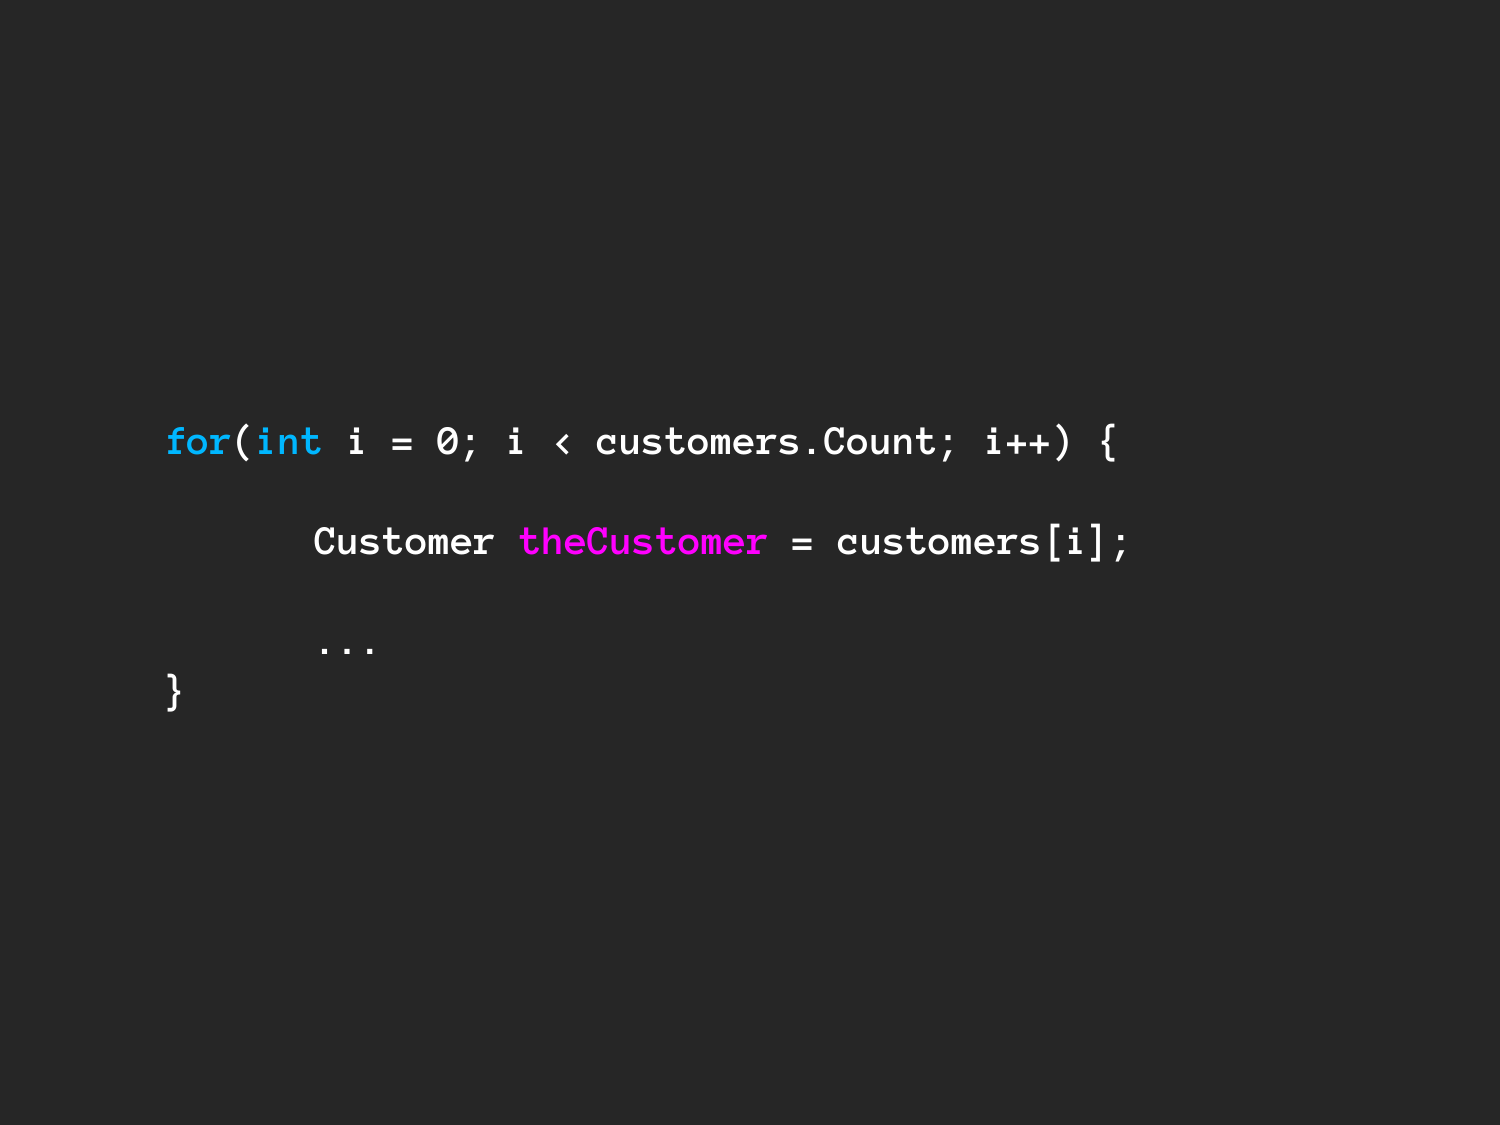

# for(int i = 0; i < customers.Count; i++) { Customer theCustomer = customers[i]; ... }